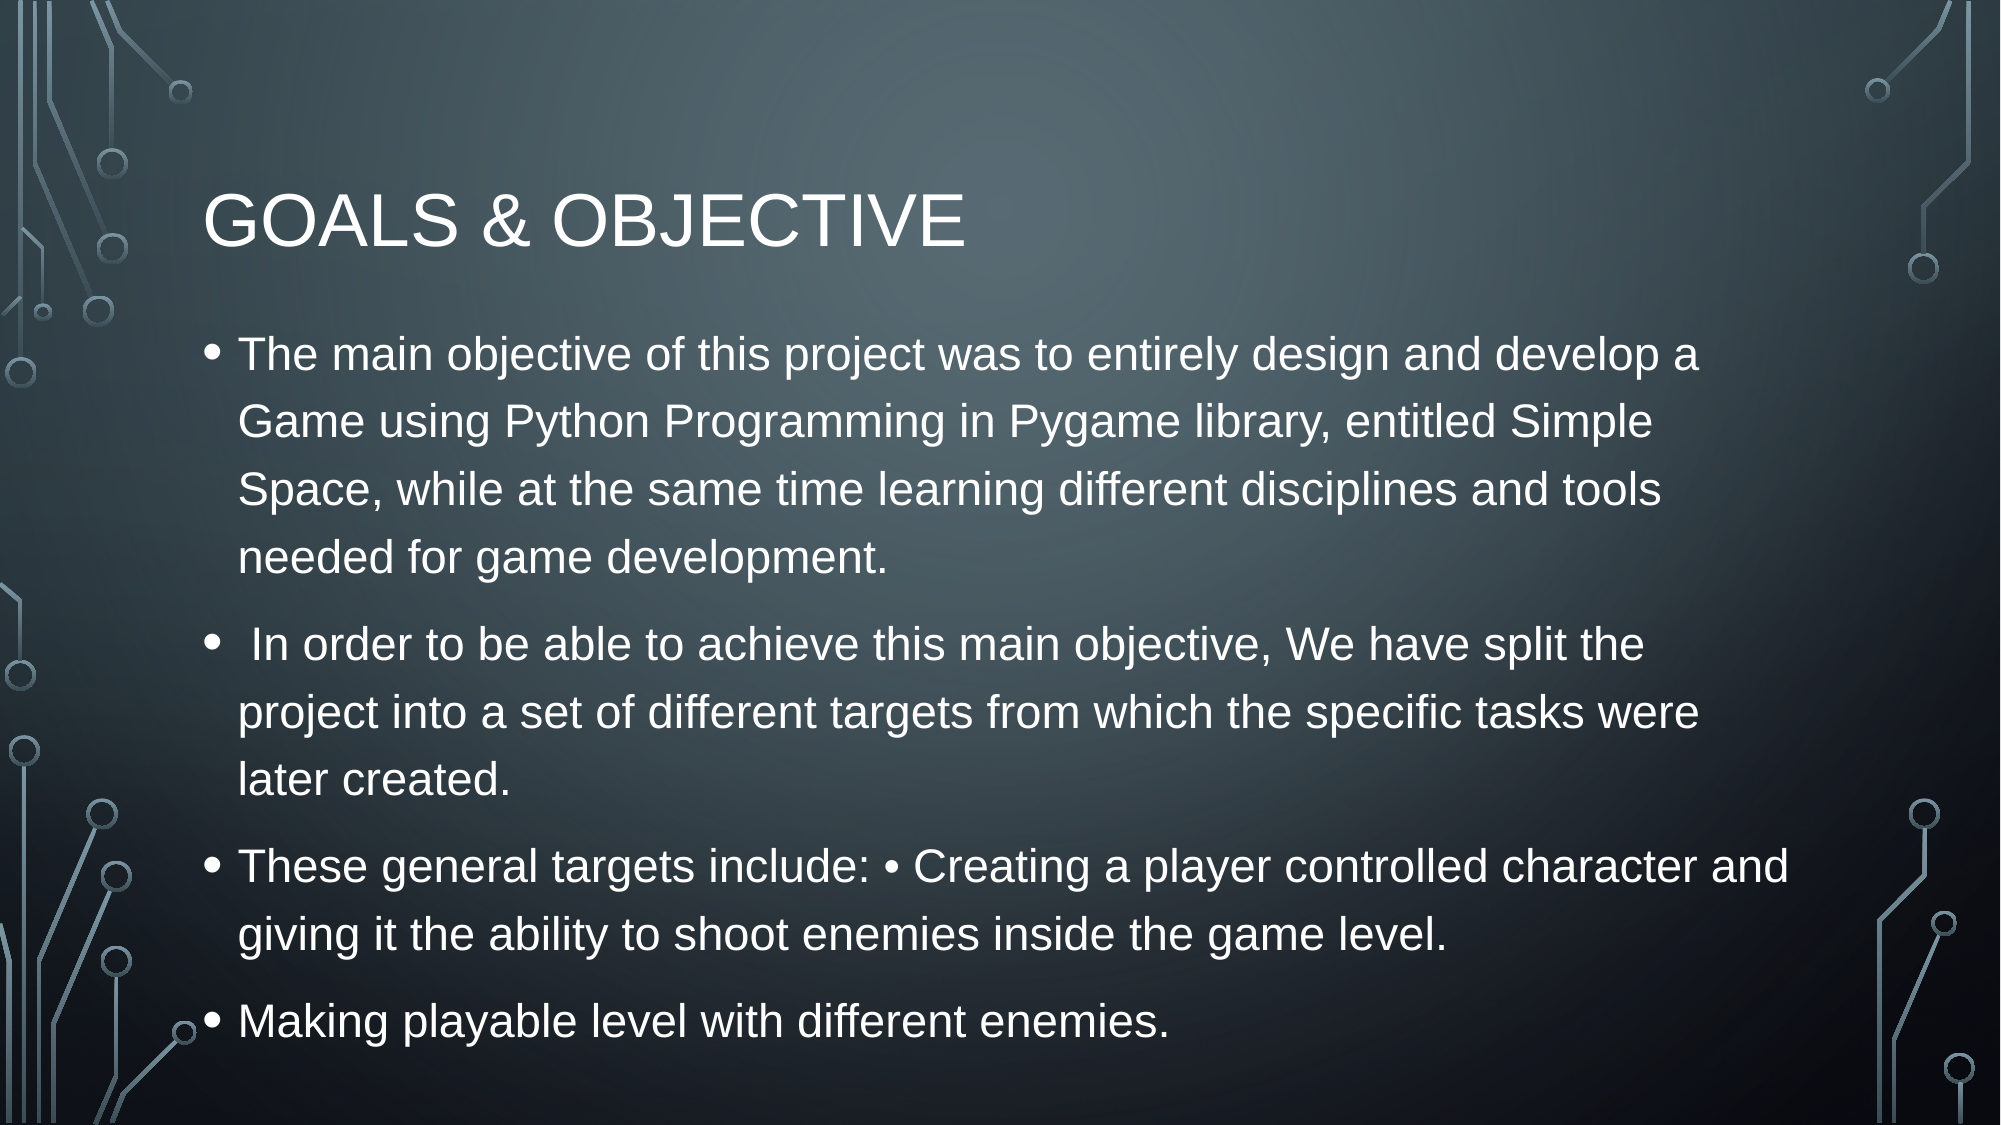

# Goals & Objective
The main objective of this project was to entirely design and develop a Game using Python Programming in Pygame library, entitled Simple Space, while at the same time learning different disciplines and tools needed for game development.
 In order to be able to achieve this main objective, We have split the project into a set of different targets from which the specific tasks were later created.
These general targets include: • Creating a player controlled character and giving it the ability to shoot enemies inside the game level.
Making playable level with different enemies.